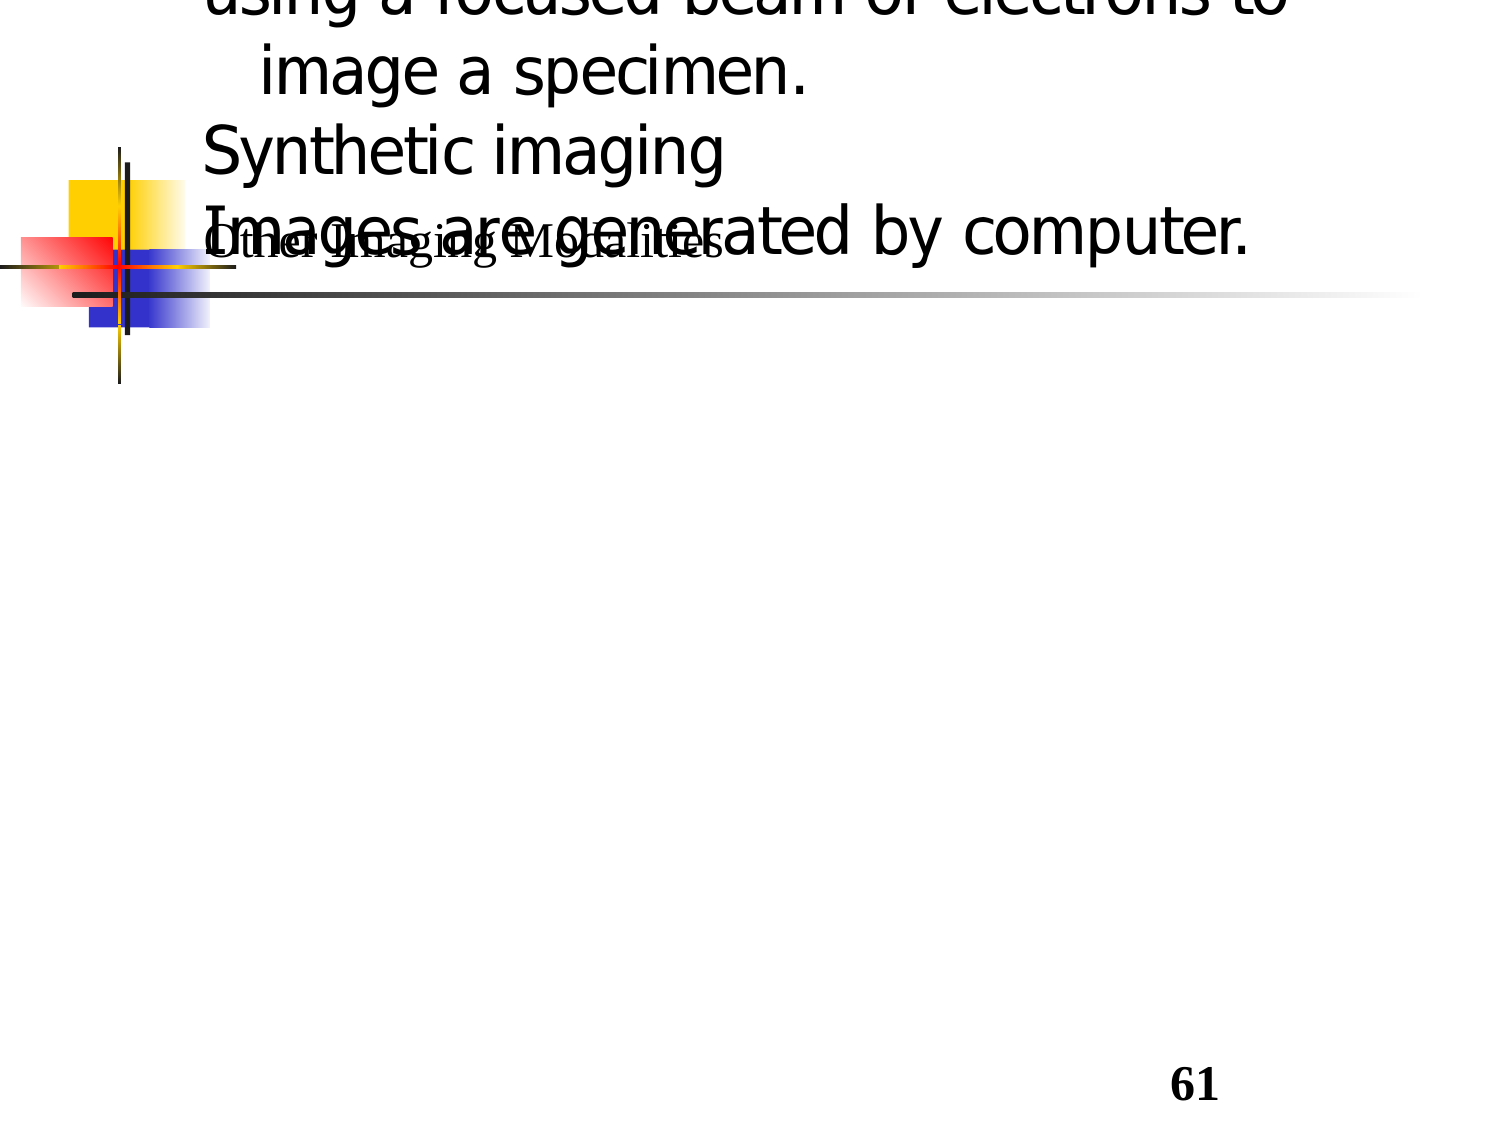

Other Imaging Modalities
Acoustic Imaging
Imaging using “sound”
Electron Microscopy
using a focused beam of electrons to image a specimen.
Synthetic imaging
Images are generated by computer.
61